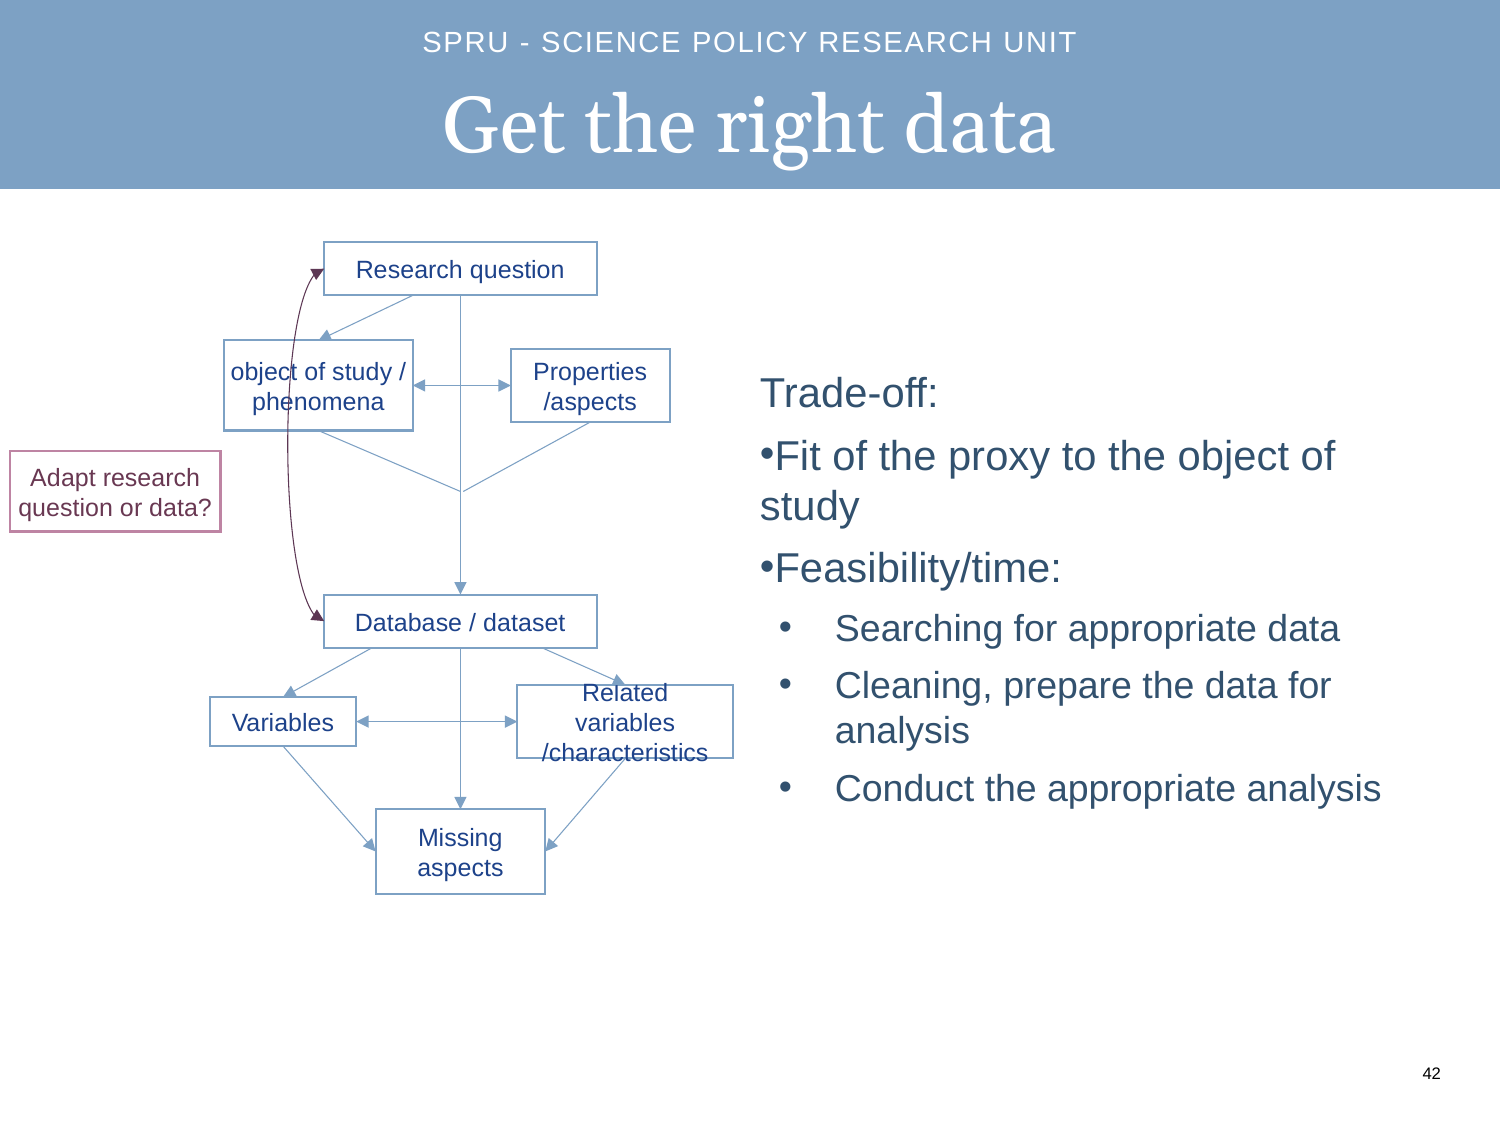

# Get the right data
Research question
object of study / phenomena
Properties /aspects
Trade-off:
Fit of the proxy to the object of study
Feasibility/time:
Searching for appropriate data
Cleaning, prepare the data for analysis
Conduct the appropriate analysis

Adapt research question or data?
Database / dataset
Related variables /characteristics
Variables
Missing aspects